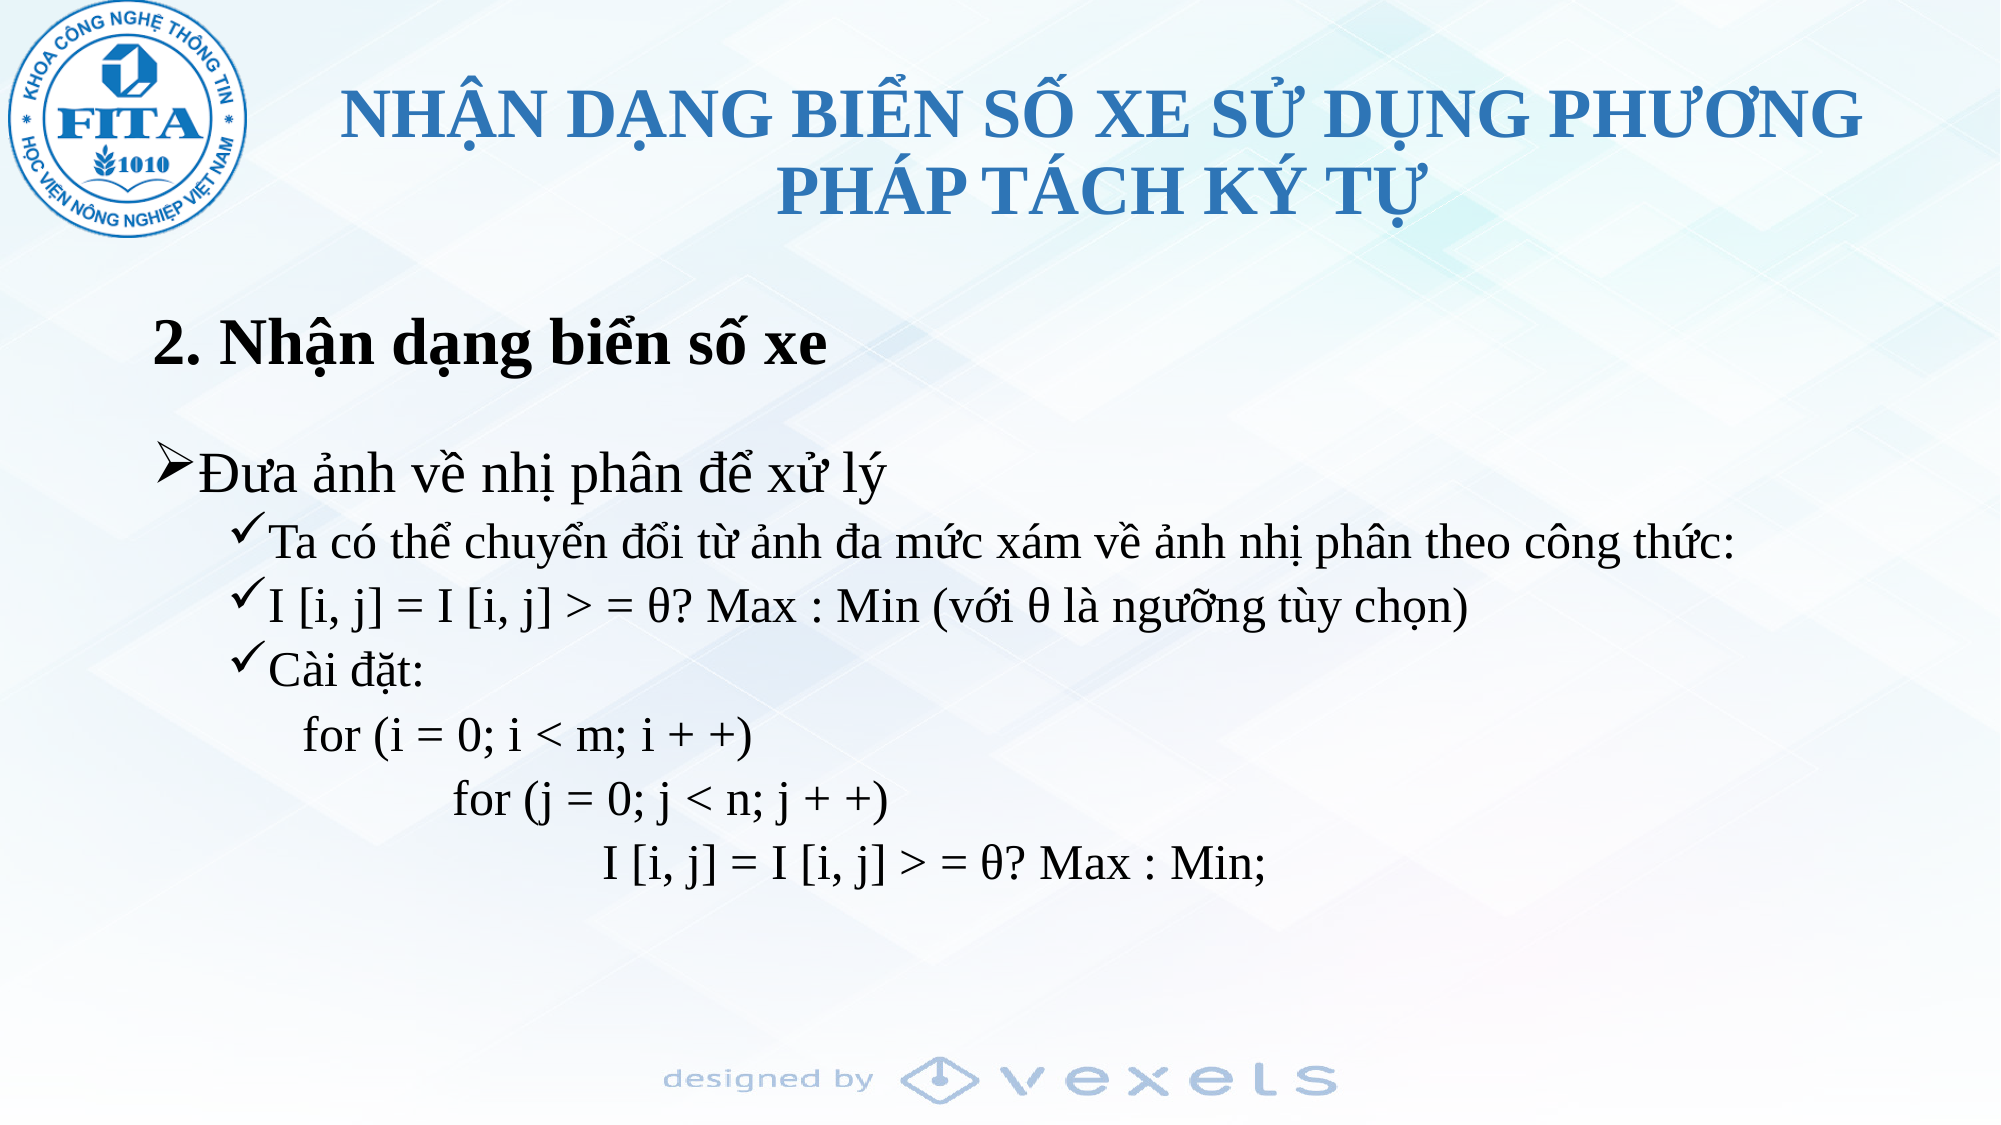

# NHẬN DẠNG BIỂN SỐ XE SỬ DỤNG PHƯƠNG PHÁP TÁCH KÝ TỰ
2. Nhận dạng biển số xe
Đưa ảnh về nhị phân để xử lý
Ta có thể chuyển đổi từ ảnh đa mức xám về ảnh nhị phân theo công thức:
I [i, j] = I [i, j] > = θ? Max : Min (với θ là ngưỡng tùy chọn)
Cài đặt:
for (i = 0; i < m; i + +)
	for (j = 0; j < n; j + +)
		I [i, j] = I [i, j] > = θ? Max : Min;